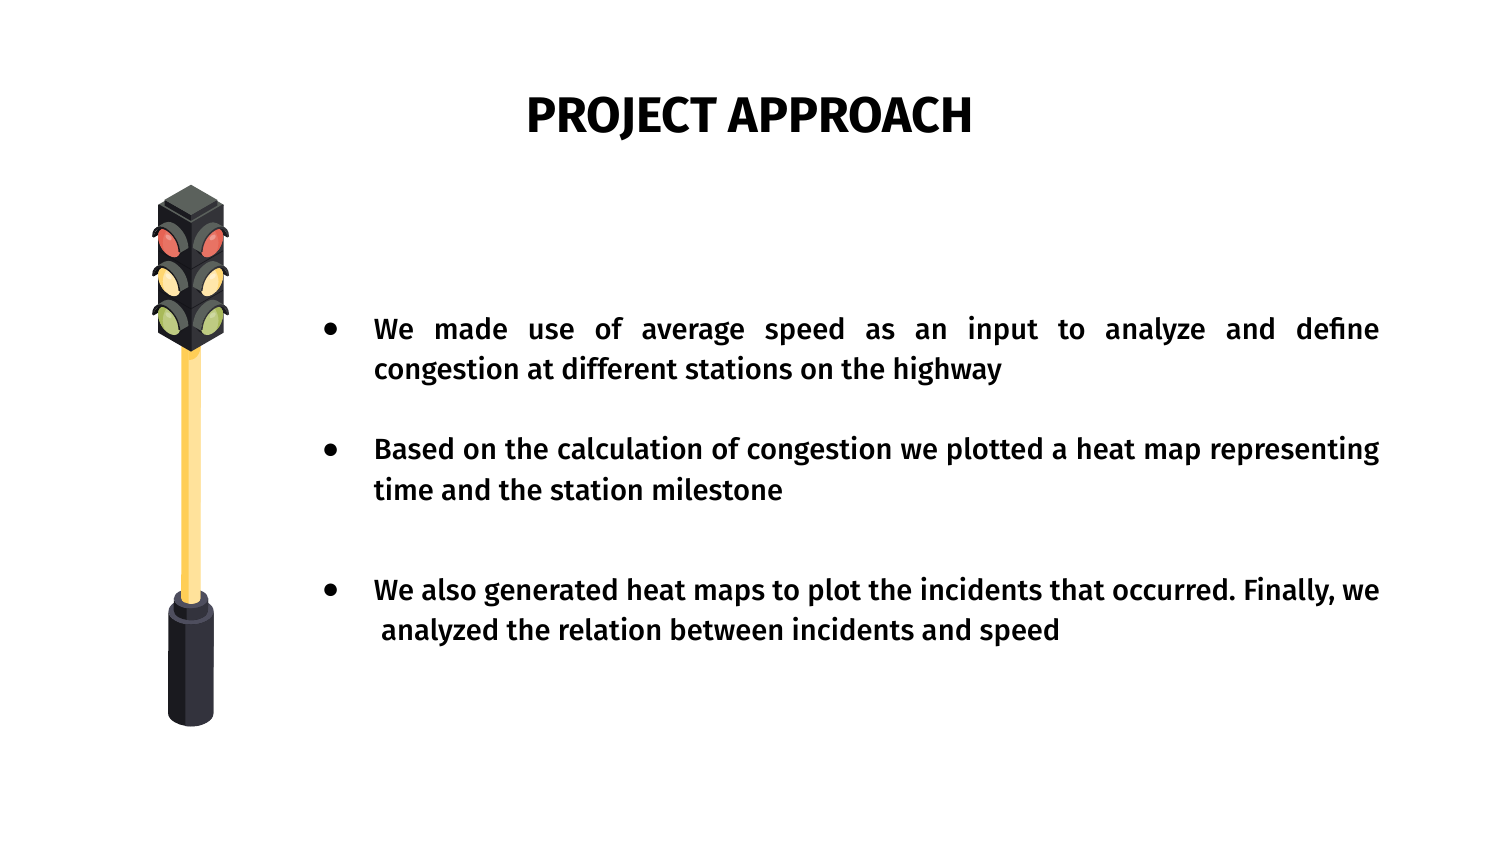

# PROJECT APPROACH

We made use of average speed as an input to analyze and define congestion at different stations on the highway

Based on the calculation of congestion we plotted a heat map representing time and the station milestone

We also generated heat maps to plot the incidents that occurred. Finally, we  analyzed the relation between incidents and speed